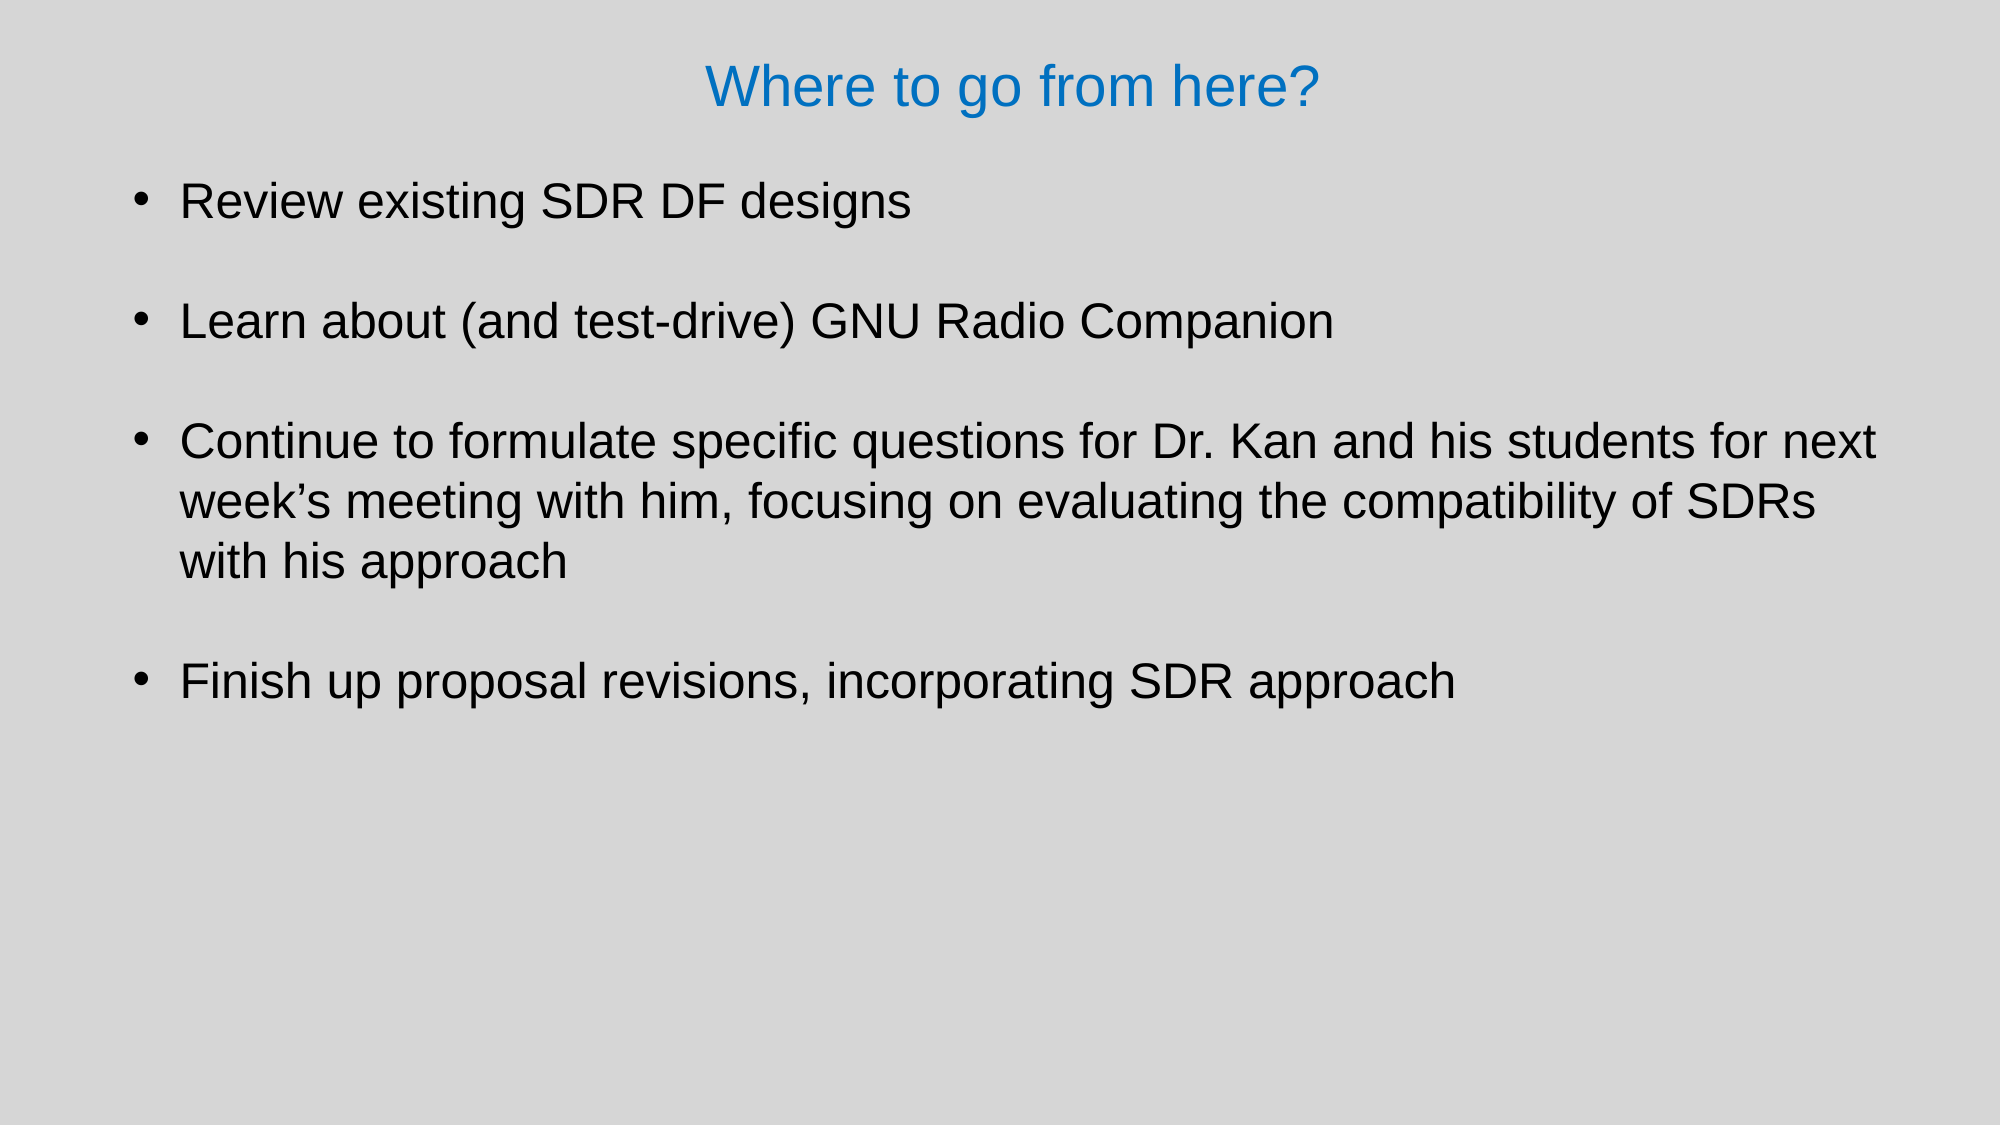

Where to go from here?
Review existing SDR DF designs

Learn about (and test-drive) GNU Radio Companion

Continue to formulate specific questions for Dr. Kan and his students for next week’s meeting with him, focusing on evaluating the compatibility of SDRs with his approach

Finish up proposal revisions, incorporating SDR approach